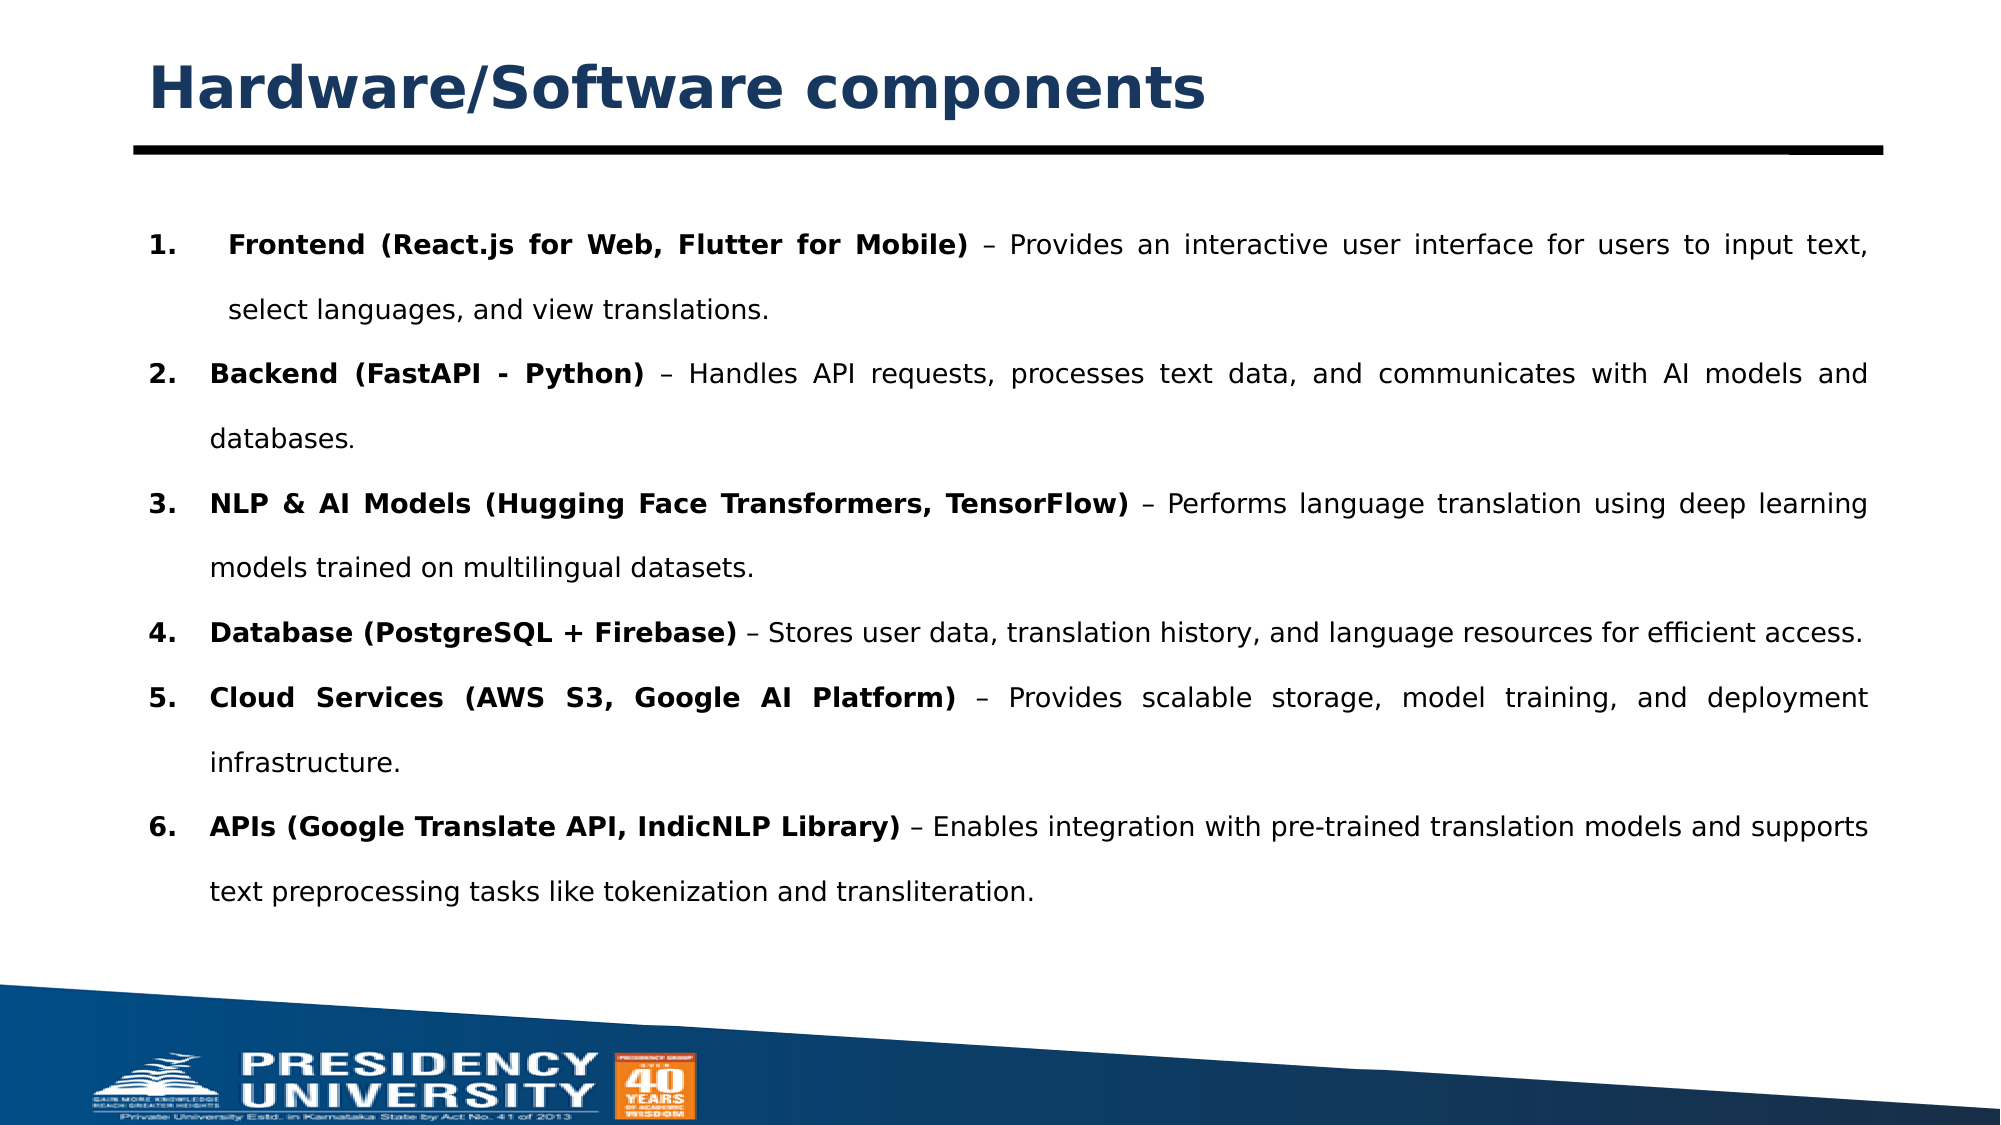

# Hardware/Software components
Frontend (React.js for Web, Flutter for Mobile) – Provides an interactive user interface for users to input text, select languages, and view translations.
Backend (FastAPI - Python) – Handles API requests, processes text data, and communicates with AI models and databases.
NLP & AI Models (Hugging Face Transformers, TensorFlow) – Performs language translation using deep learning models trained on multilingual datasets.
Database (PostgreSQL + Firebase) – Stores user data, translation history, and language resources for efficient access.
Cloud Services (AWS S3, Google AI Platform) – Provides scalable storage, model training, and deployment infrastructure.
APIs (Google Translate API, IndicNLP Library) – Enables integration with pre-trained translation models and supports text preprocessing tasks like tokenization and transliteration.